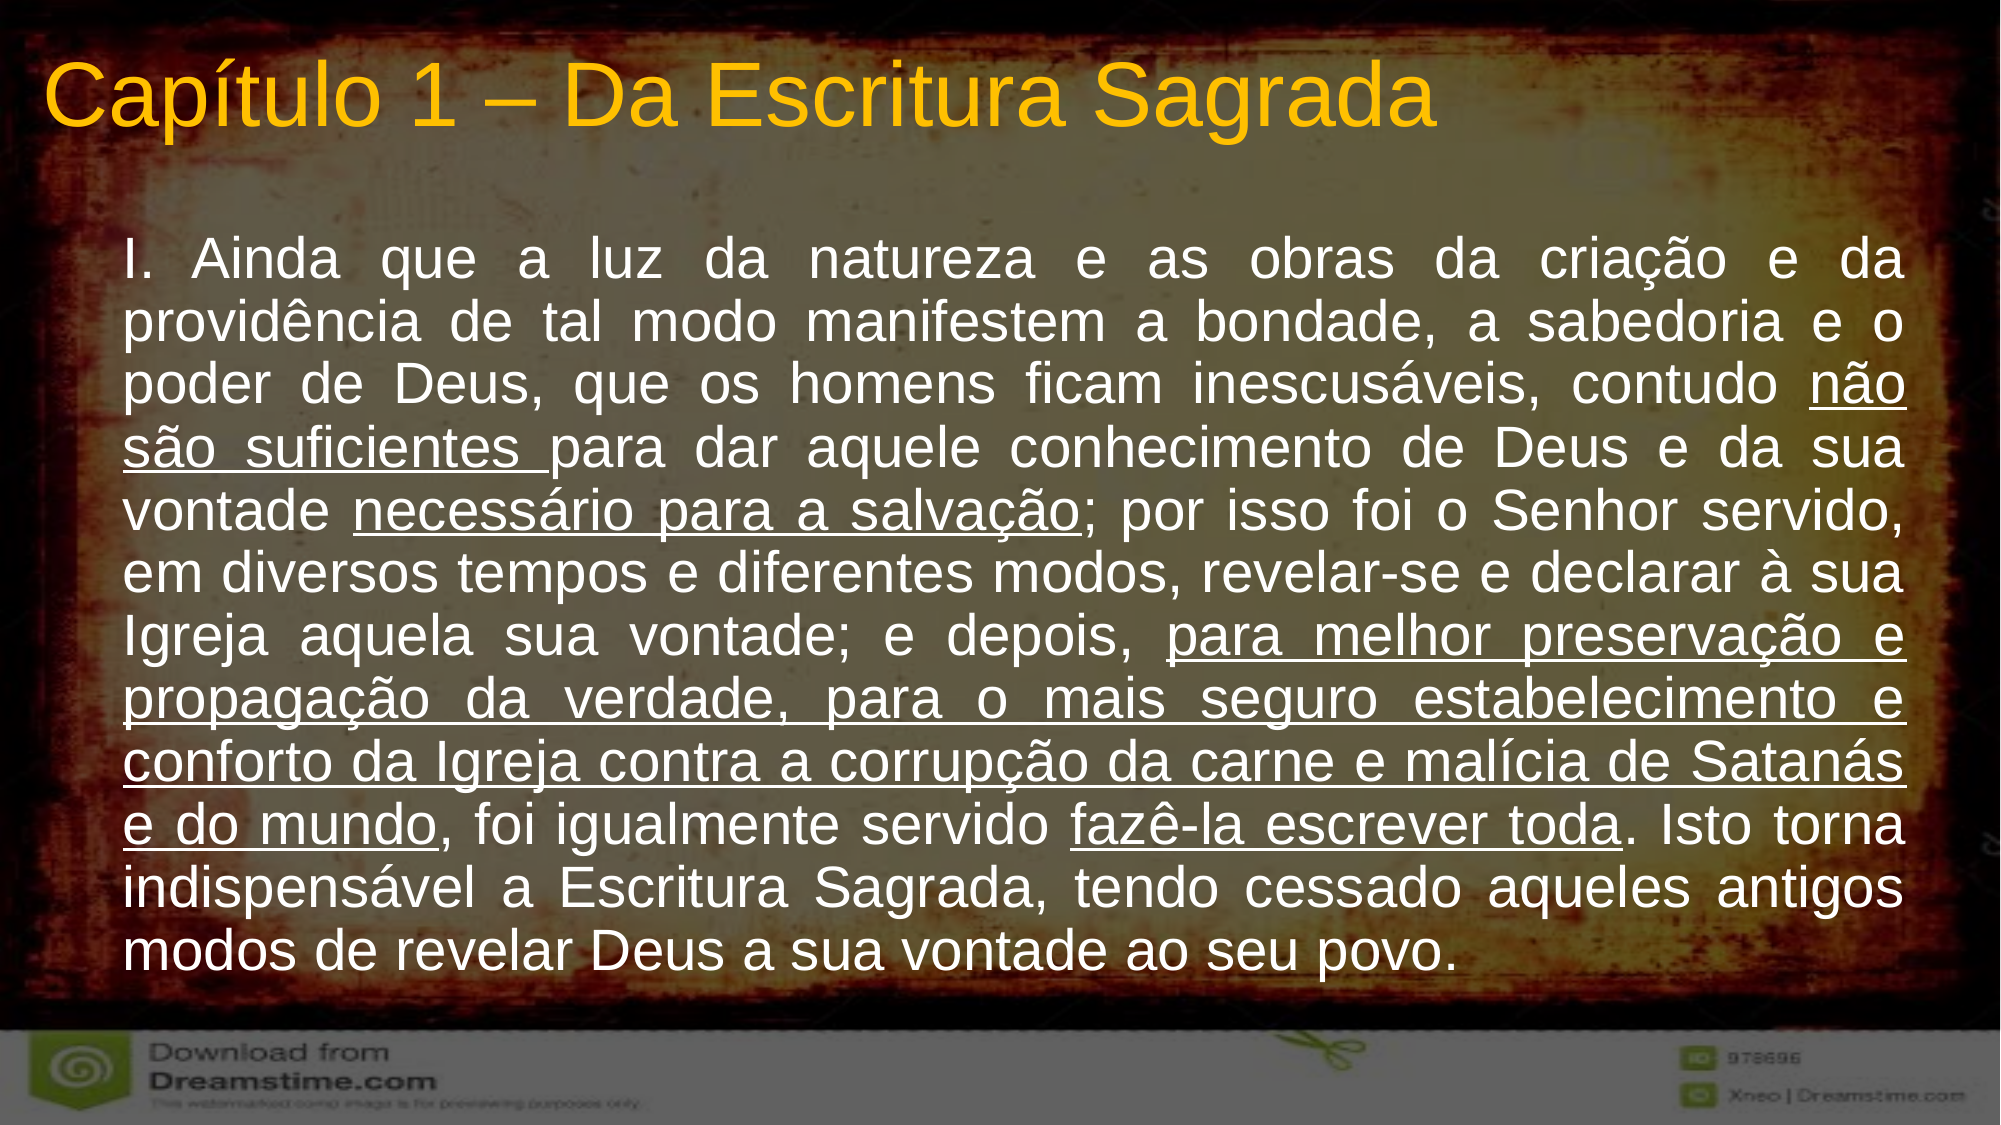

# Capítulo 1 – Da Escritura Sagrada
I. Ainda que a luz da natureza e as obras da criação e da providência de tal modo manifestem a bondade, a sabedoria e o poder de Deus, que os homens ficam inescusáveis, contudo não são suficientes para dar aquele conhecimento de Deus e da sua vontade necessário para a salvação; por isso foi o Senhor servido, em diversos tempos e diferentes modos, revelar-se e declarar à sua Igreja aquela sua vontade; e depois, para melhor preservação e propagação da verdade, para o mais seguro estabelecimento e conforto da Igreja contra a corrupção da carne e malícia de Satanás e do mundo, foi igualmente servido fazê-la escrever toda. Isto torna indispensável a Escritura Sagrada, tendo cessado aqueles antigos modos de revelar Deus a sua vontade ao seu povo.